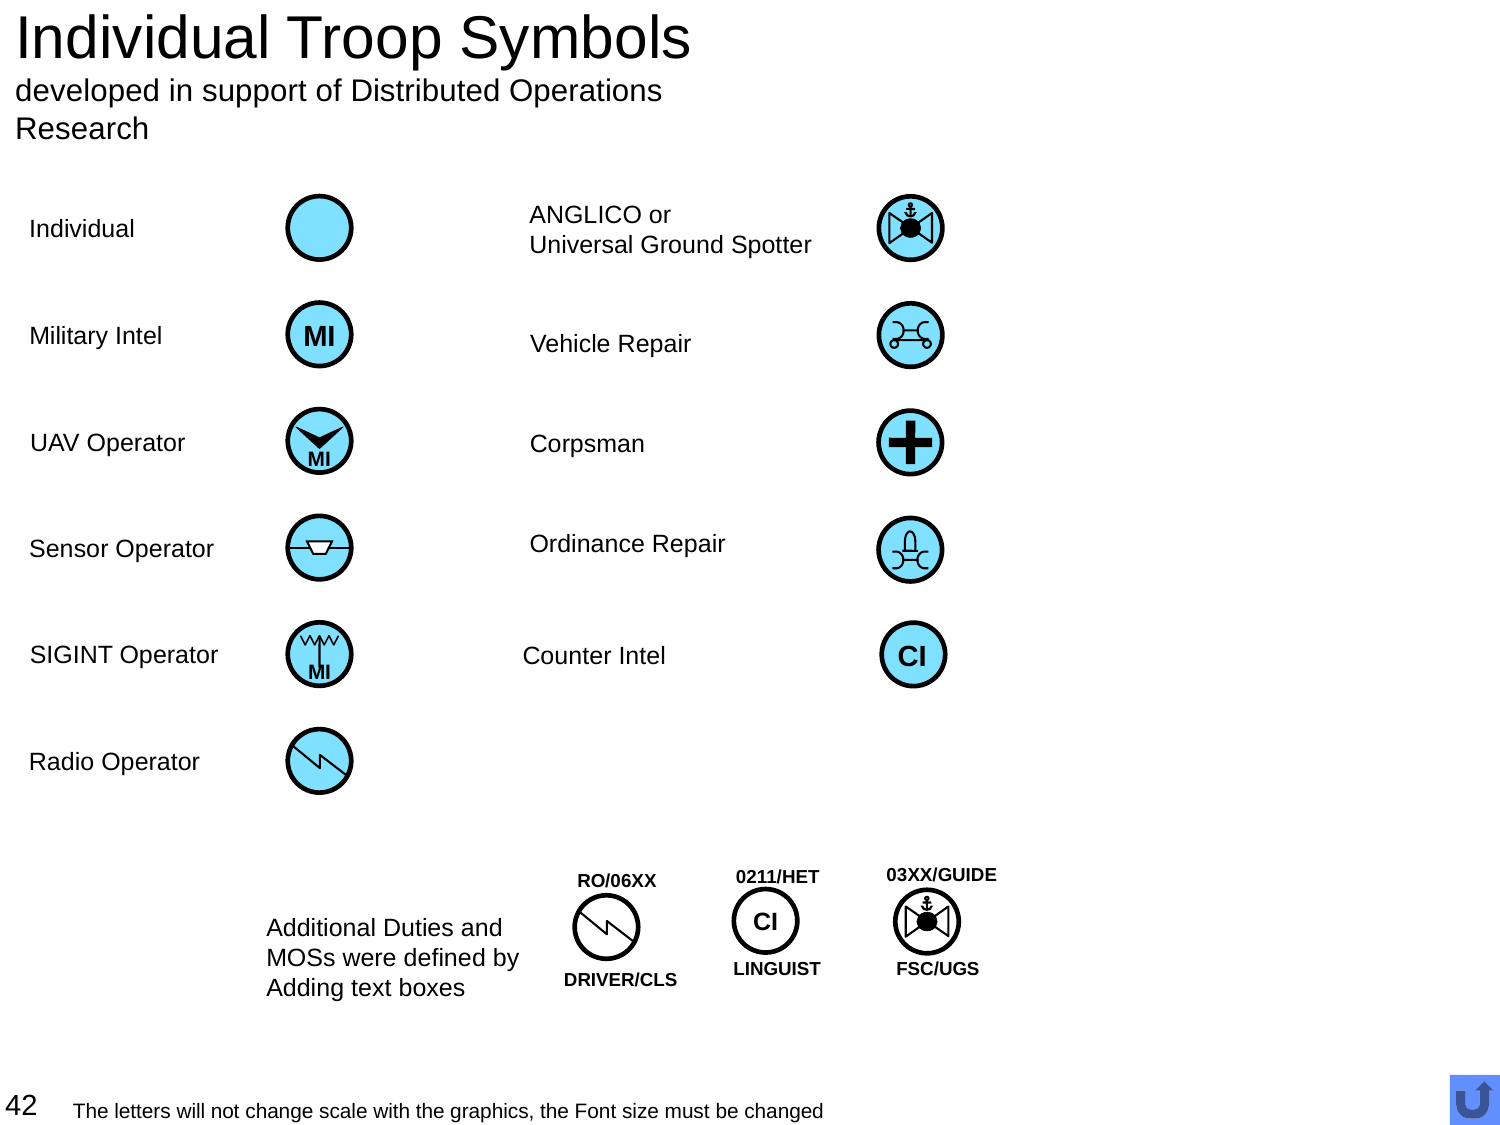

# Individual Troop Symbols developed in support of Distributed Operations Research

ANGLICO or
Universal Ground Spotter
Individual

MI

Military Intel
Vehicle Repair

MI

UAV Operator
Corpsman

Ordinance Repair
Sensor Operator

MI

CI
SIGINT Operator
Counter Intel

Radio Operator
03XX/GUIDE

FSC/UGS
0211/HET

CI
LINGUIST
RO/06XX

DRIVER/CLS
Additional Duties and
MOSs were defined by
Adding text boxes
42

The letters will not change scale with the graphics, the Font size must be changed